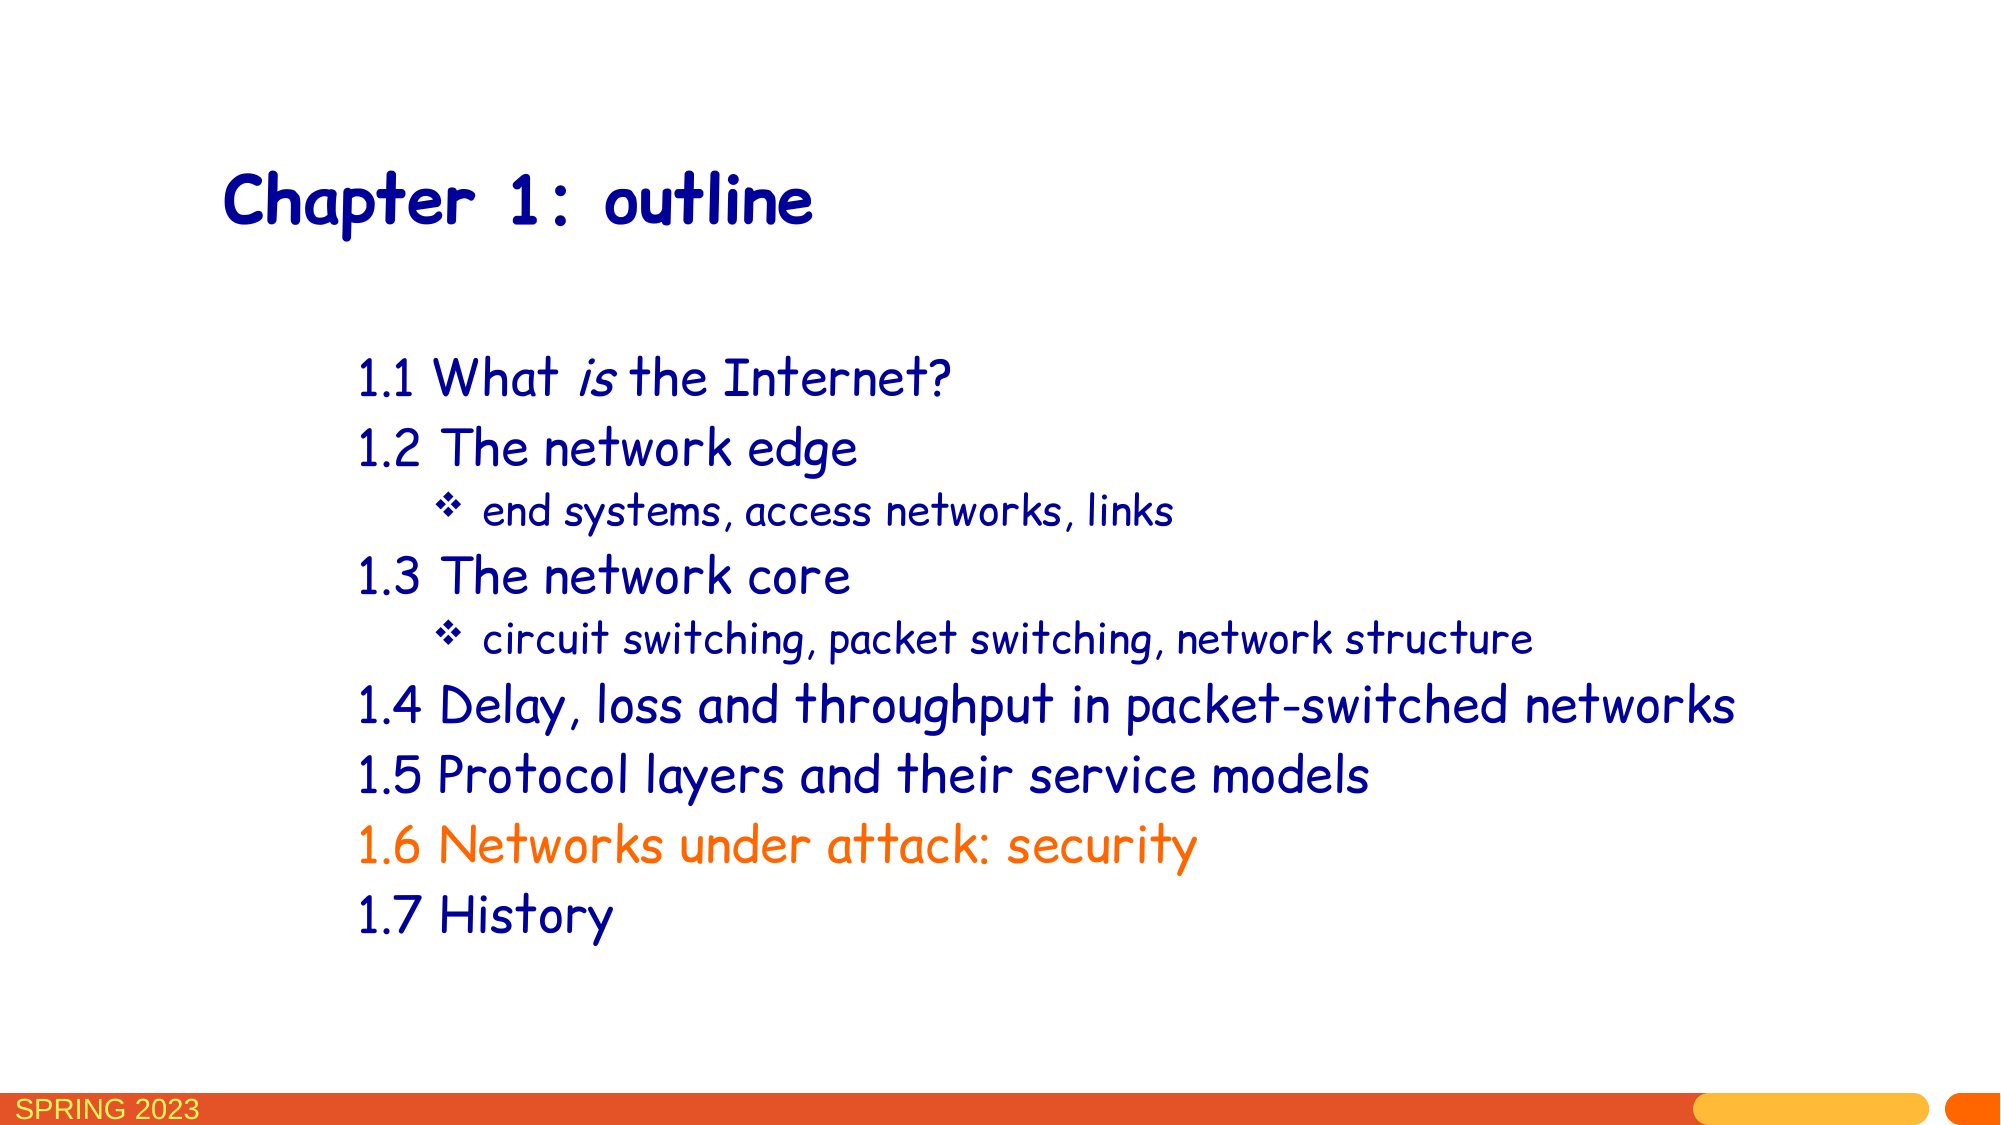

# Chapter 1: outline
1.1 What is the Internet?
1.2 The network edge
 end systems, access networks, links
1.3 The network core
 circuit switching, packet switching, network structure
1.4 Delay, loss and throughput in packet-switched networks
1.5 Protocol layers and their service models
1.6 Networks under attack: security
1.7 History